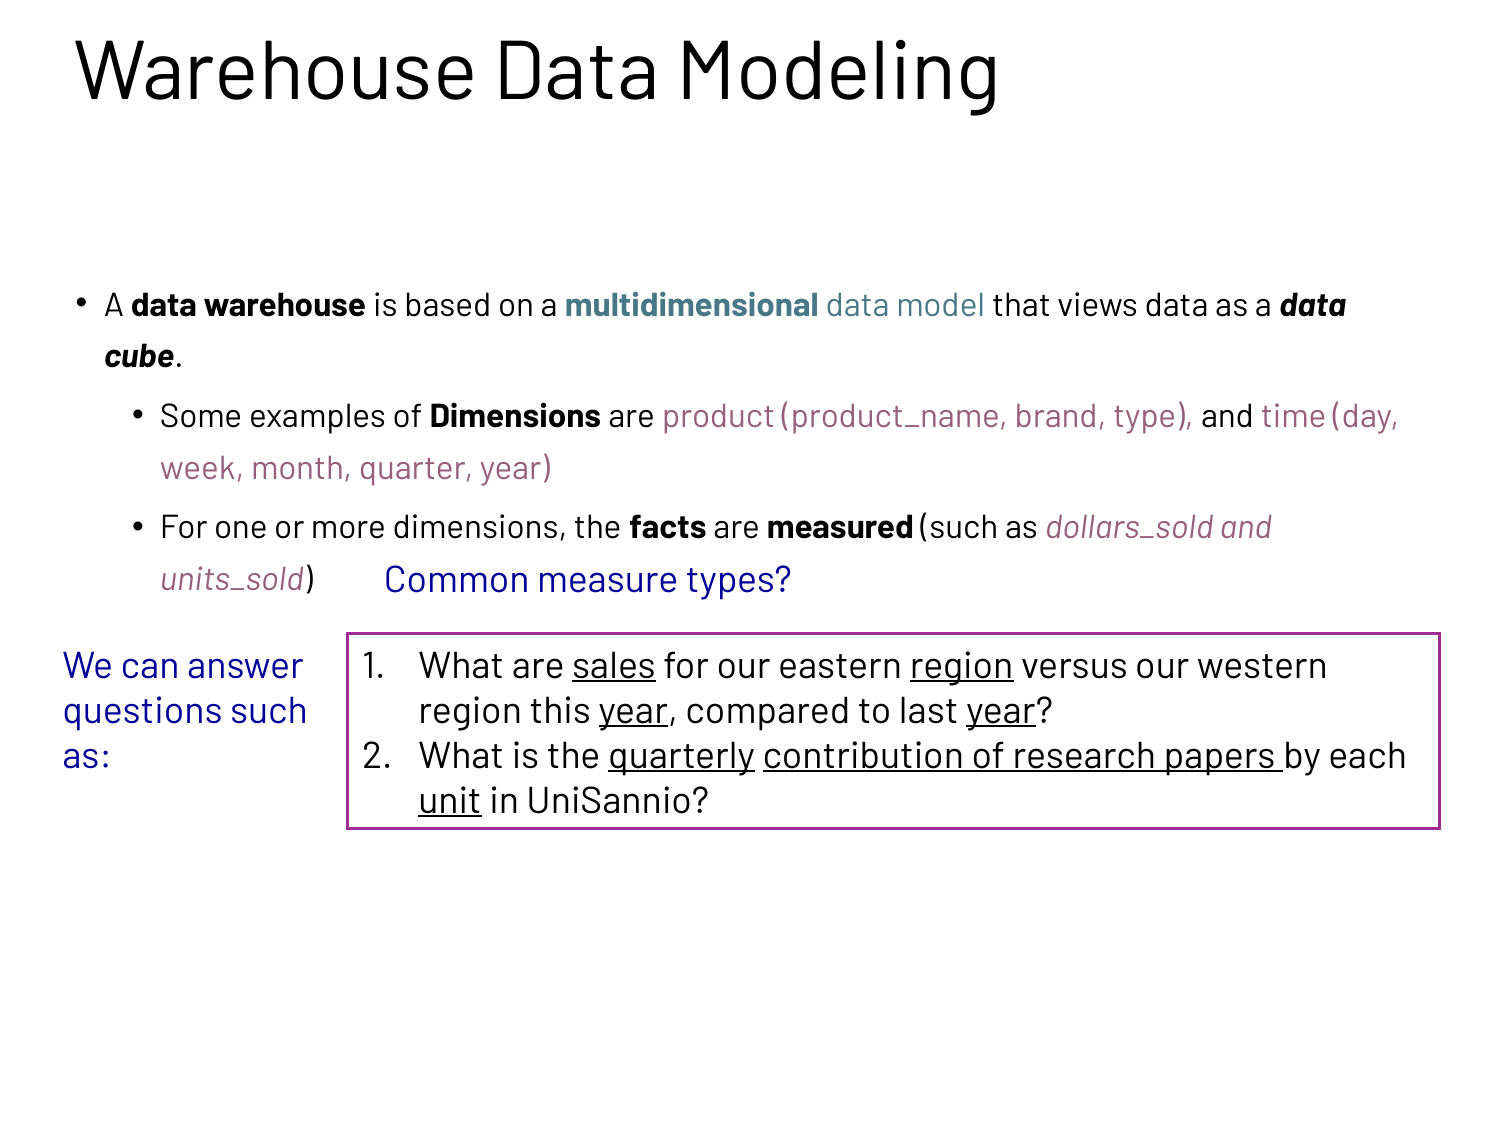

# Warehouse Data Modeling
A data warehouse is based on a multidimensional data model that views data as a data cube.
Some examples of Dimensions are product (product_name, brand, type), and time (day, week, month, quarter, year)
For one or more dimensions, the facts are measured (such as dollars_sold and units_sold)
Common measure types?
We can answer questions such as:
What are sales for our eastern region versus our western region this year, compared to last year?
What is the quarterly contribution of research papers by each unit in UniSannio?
37